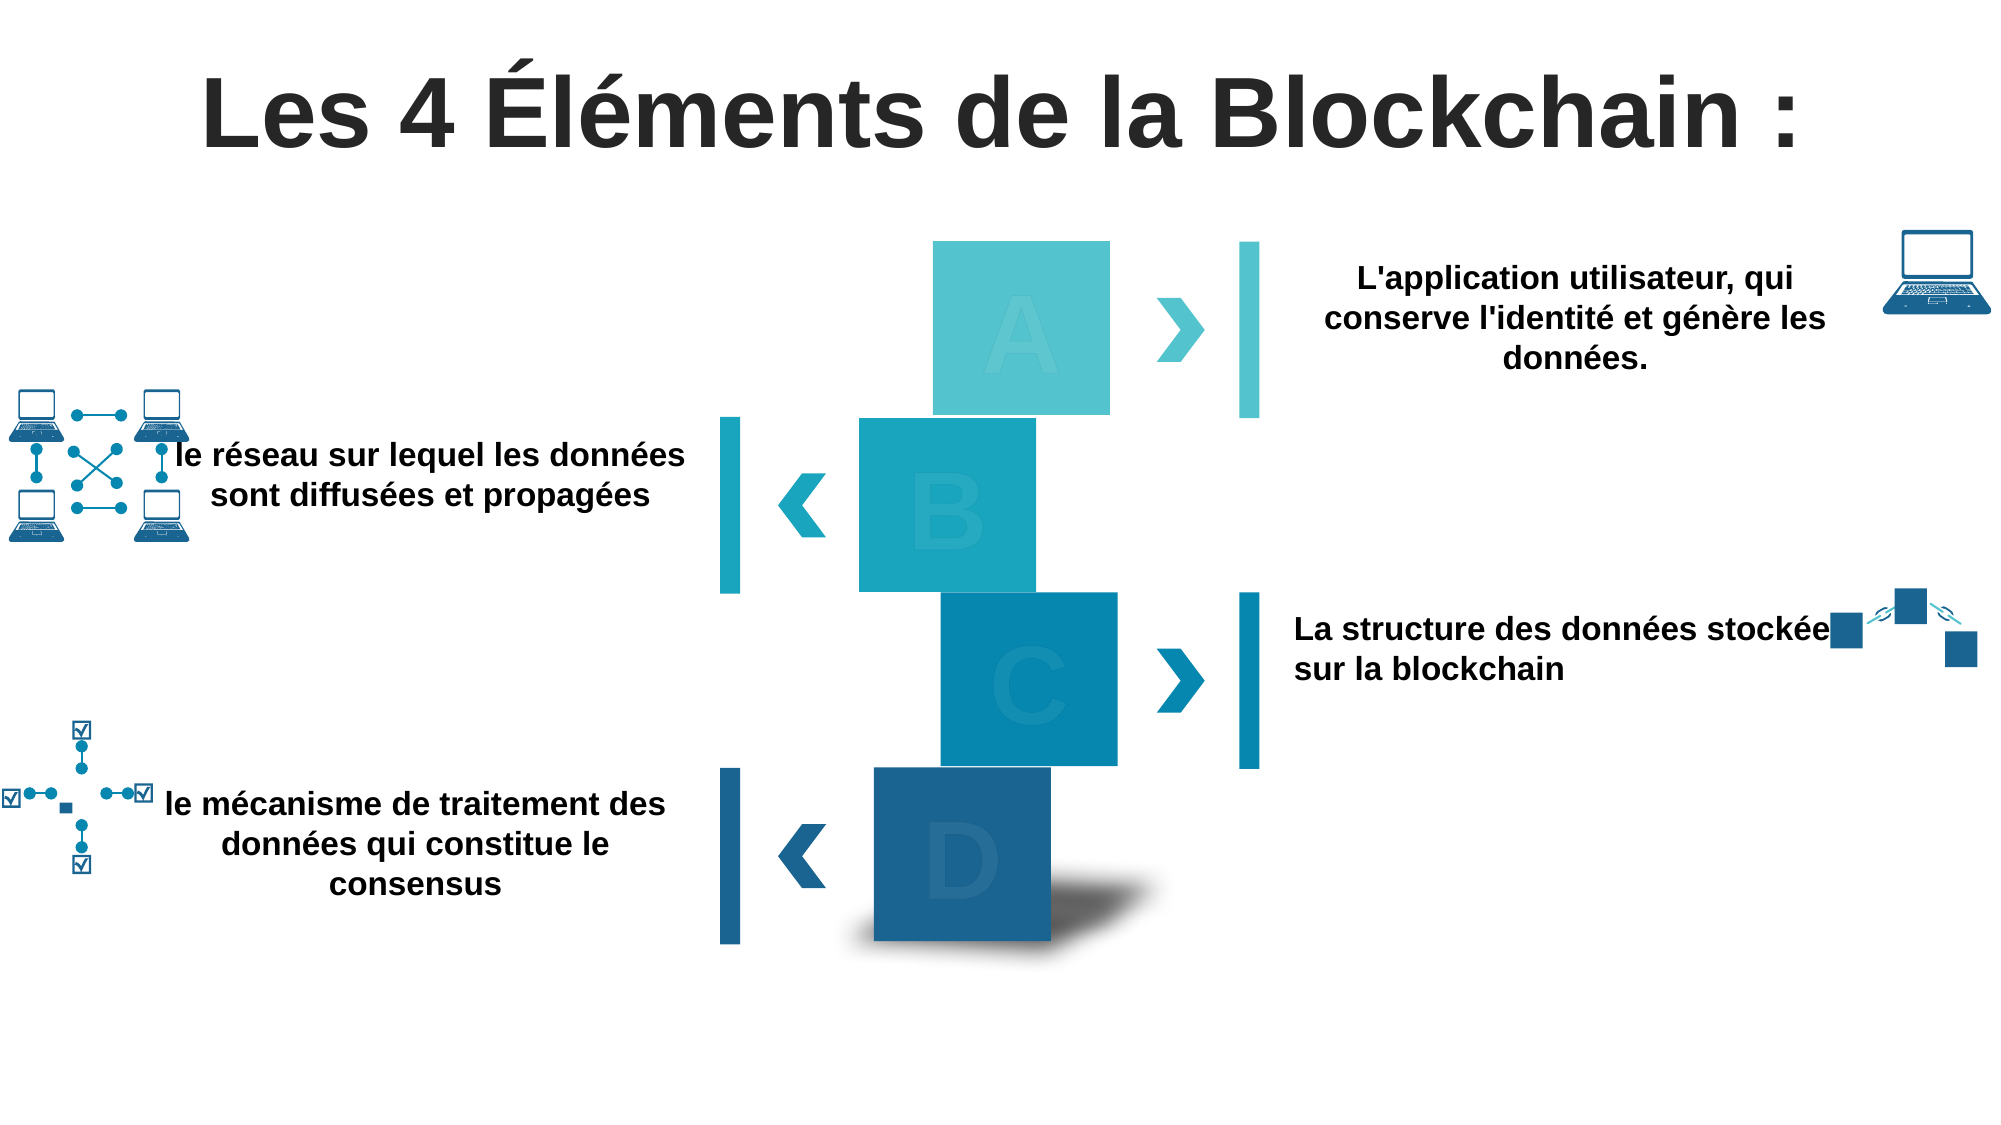

Les 4 Éléments de la Blockchain :

A
B
C
D

L'application utilisateur, qui conserve l'identité et génère les données.

le réseau sur lequel les données sont diffusées et propagées

La structure des données stockées sur la blockchain

le mécanisme de traitement des données qui constitue le consensus